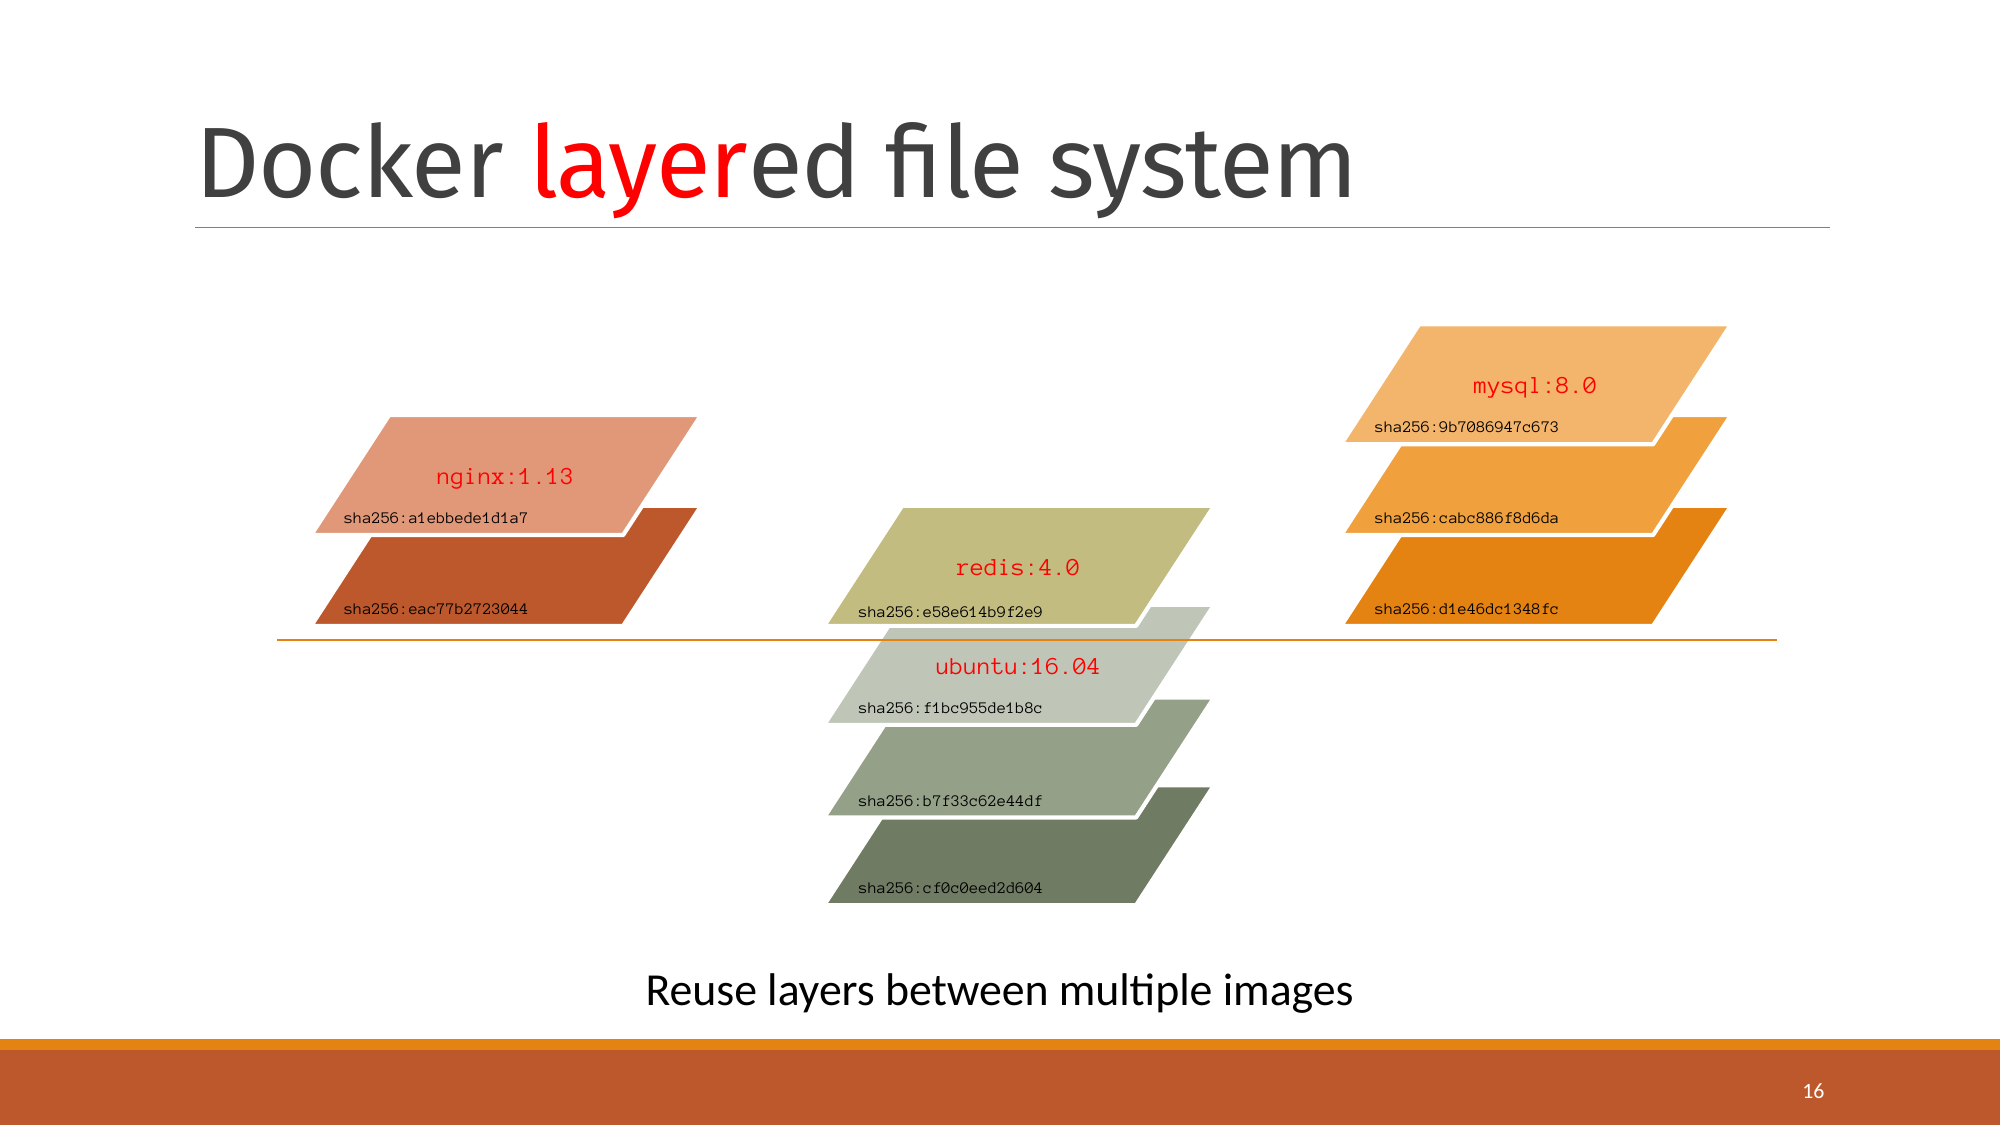

# Docker layered file system

mysql:8.0
sha256:9b7086947c673

sha256:cabc886f8d6da

sha256:d1e46dc1348fc

nginx:1.13
sha256:a1ebbede1d1a7

sha256:eac77b2723044

redis:4.0
sha256:e58e614b9f2e9

ubuntu:16.04
sha256:f1bc955de1b8c

sha256:b7f33c62e44df

sha256:cf0c0eed2d604
Reuse layers between multiple images
16